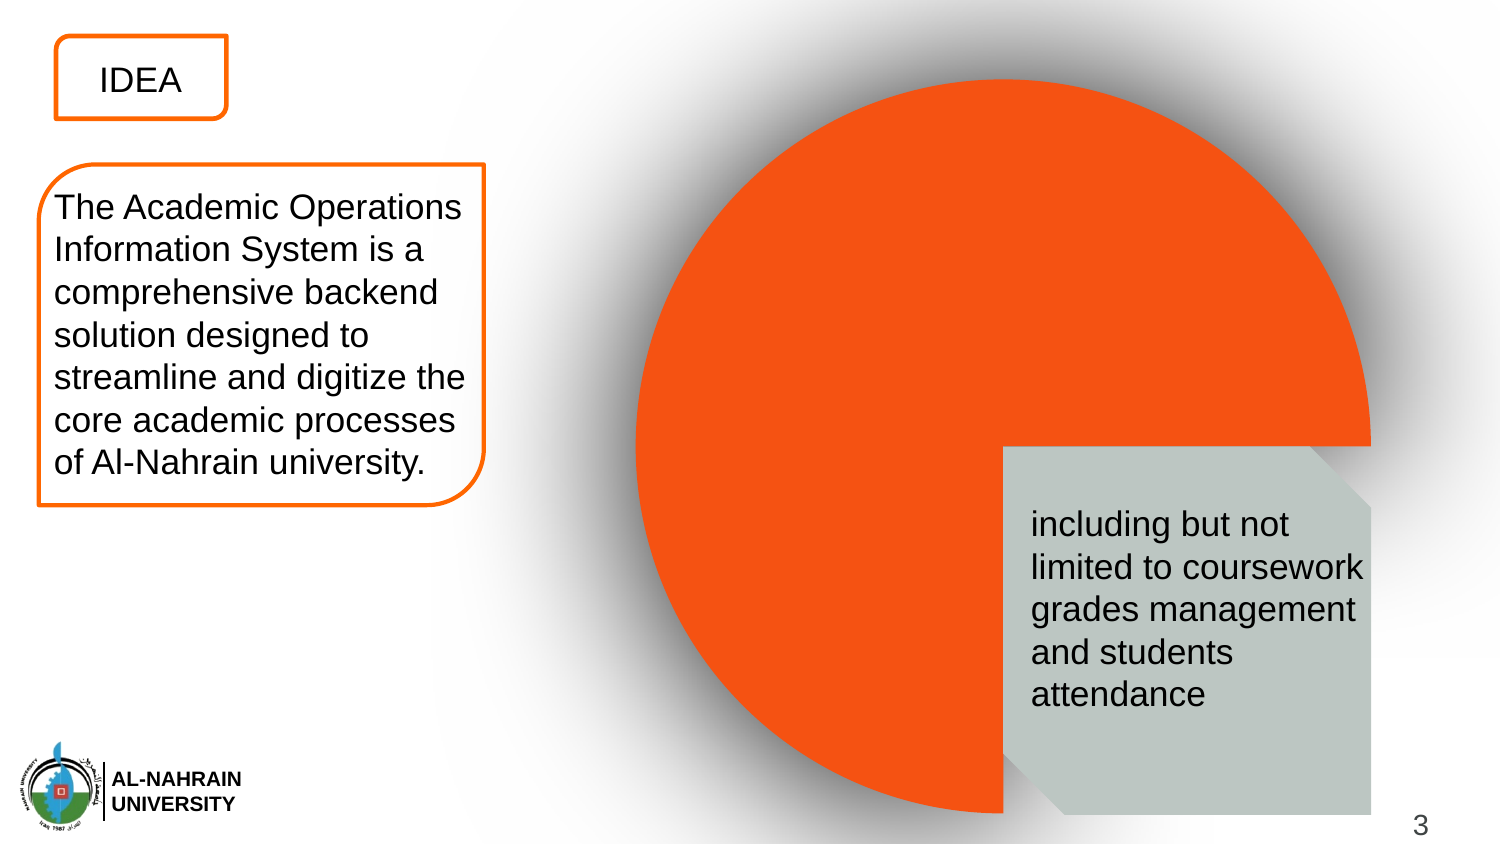

IDEA

The Academic Operations Information System is a comprehensive backend solution designed to streamline and digitize the core academic processes of Al-Nahrain university.

including but not limited to coursework grades management and students attendance

3